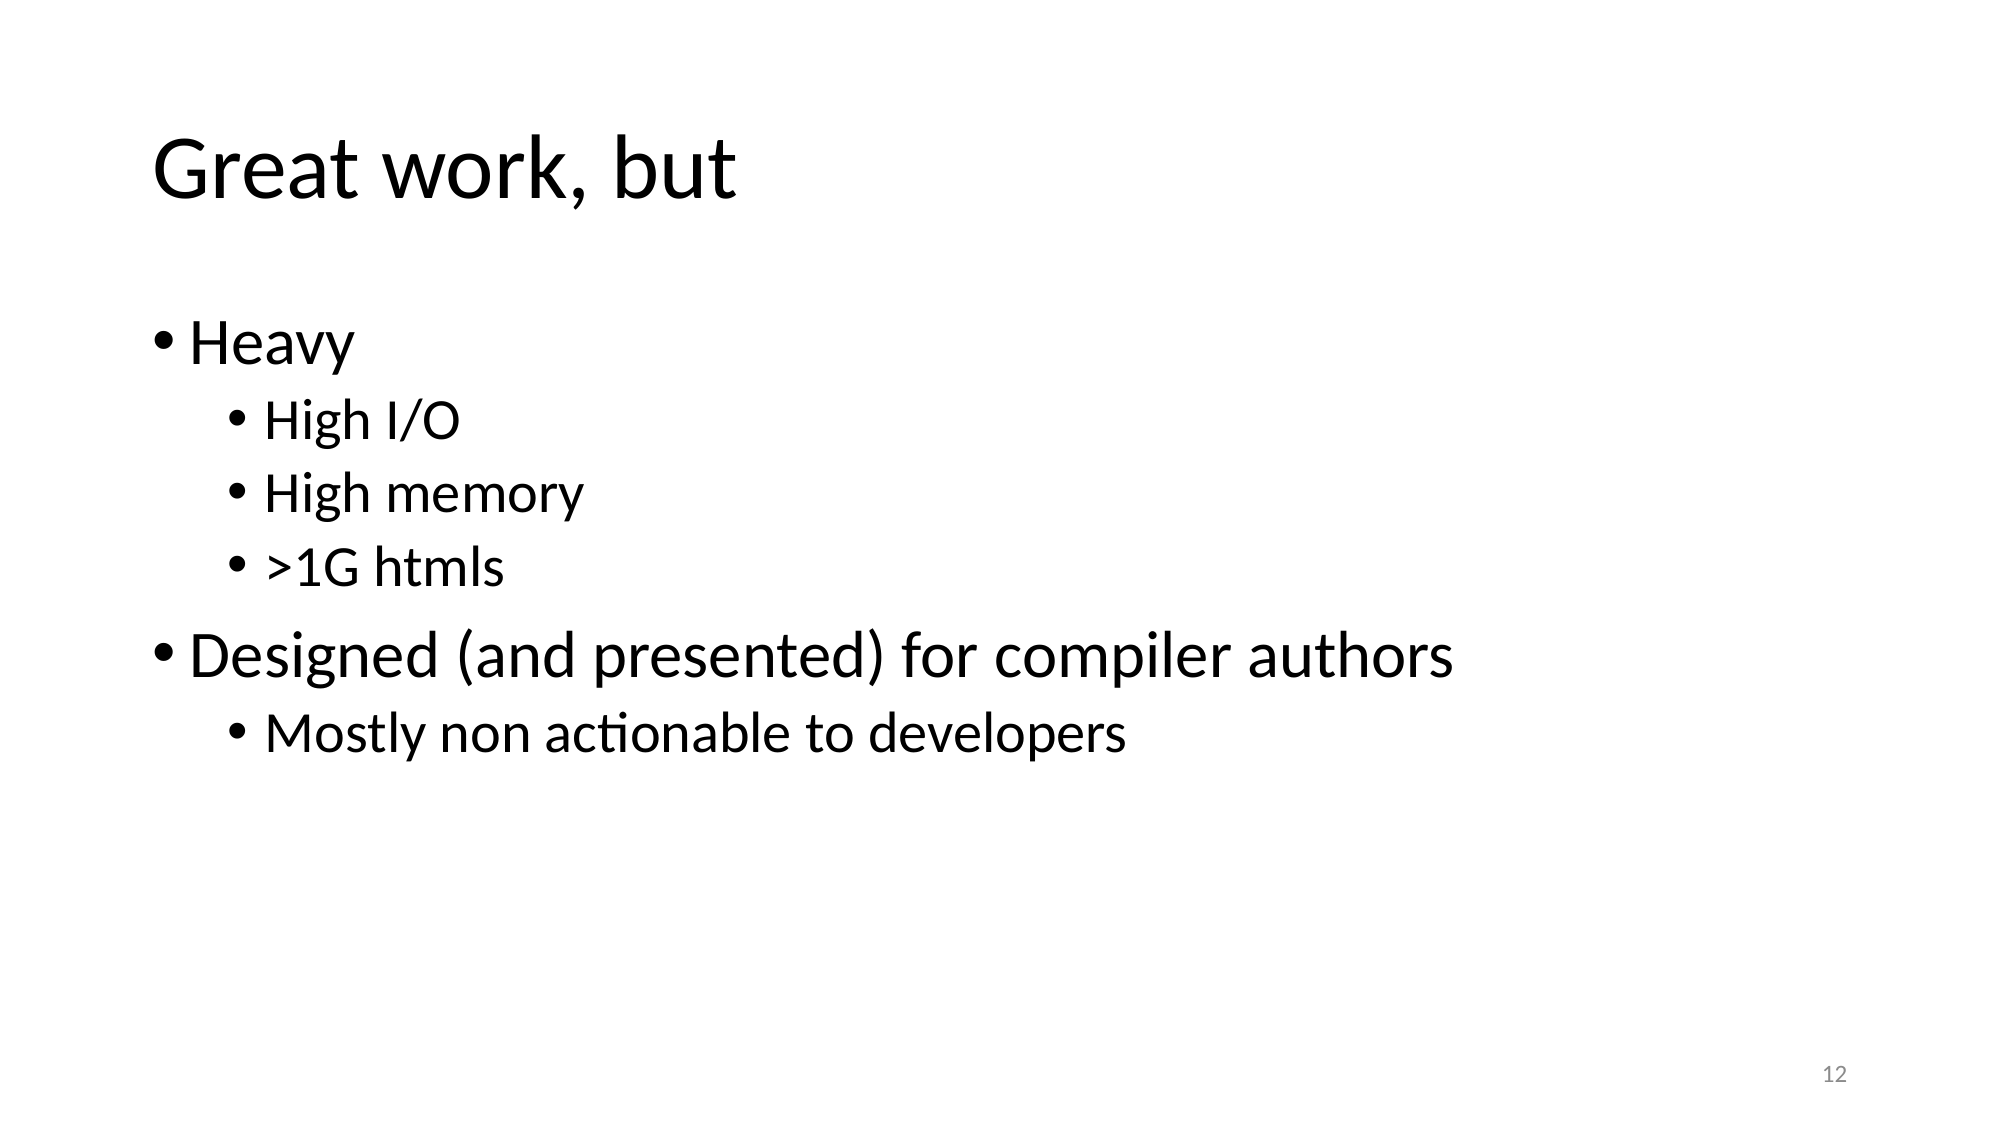

# Great work, but
Heavy
High I/O
High memory
>1G htmls
Designed (and presented) for compiler authors
Mostly non actionable to developers
12